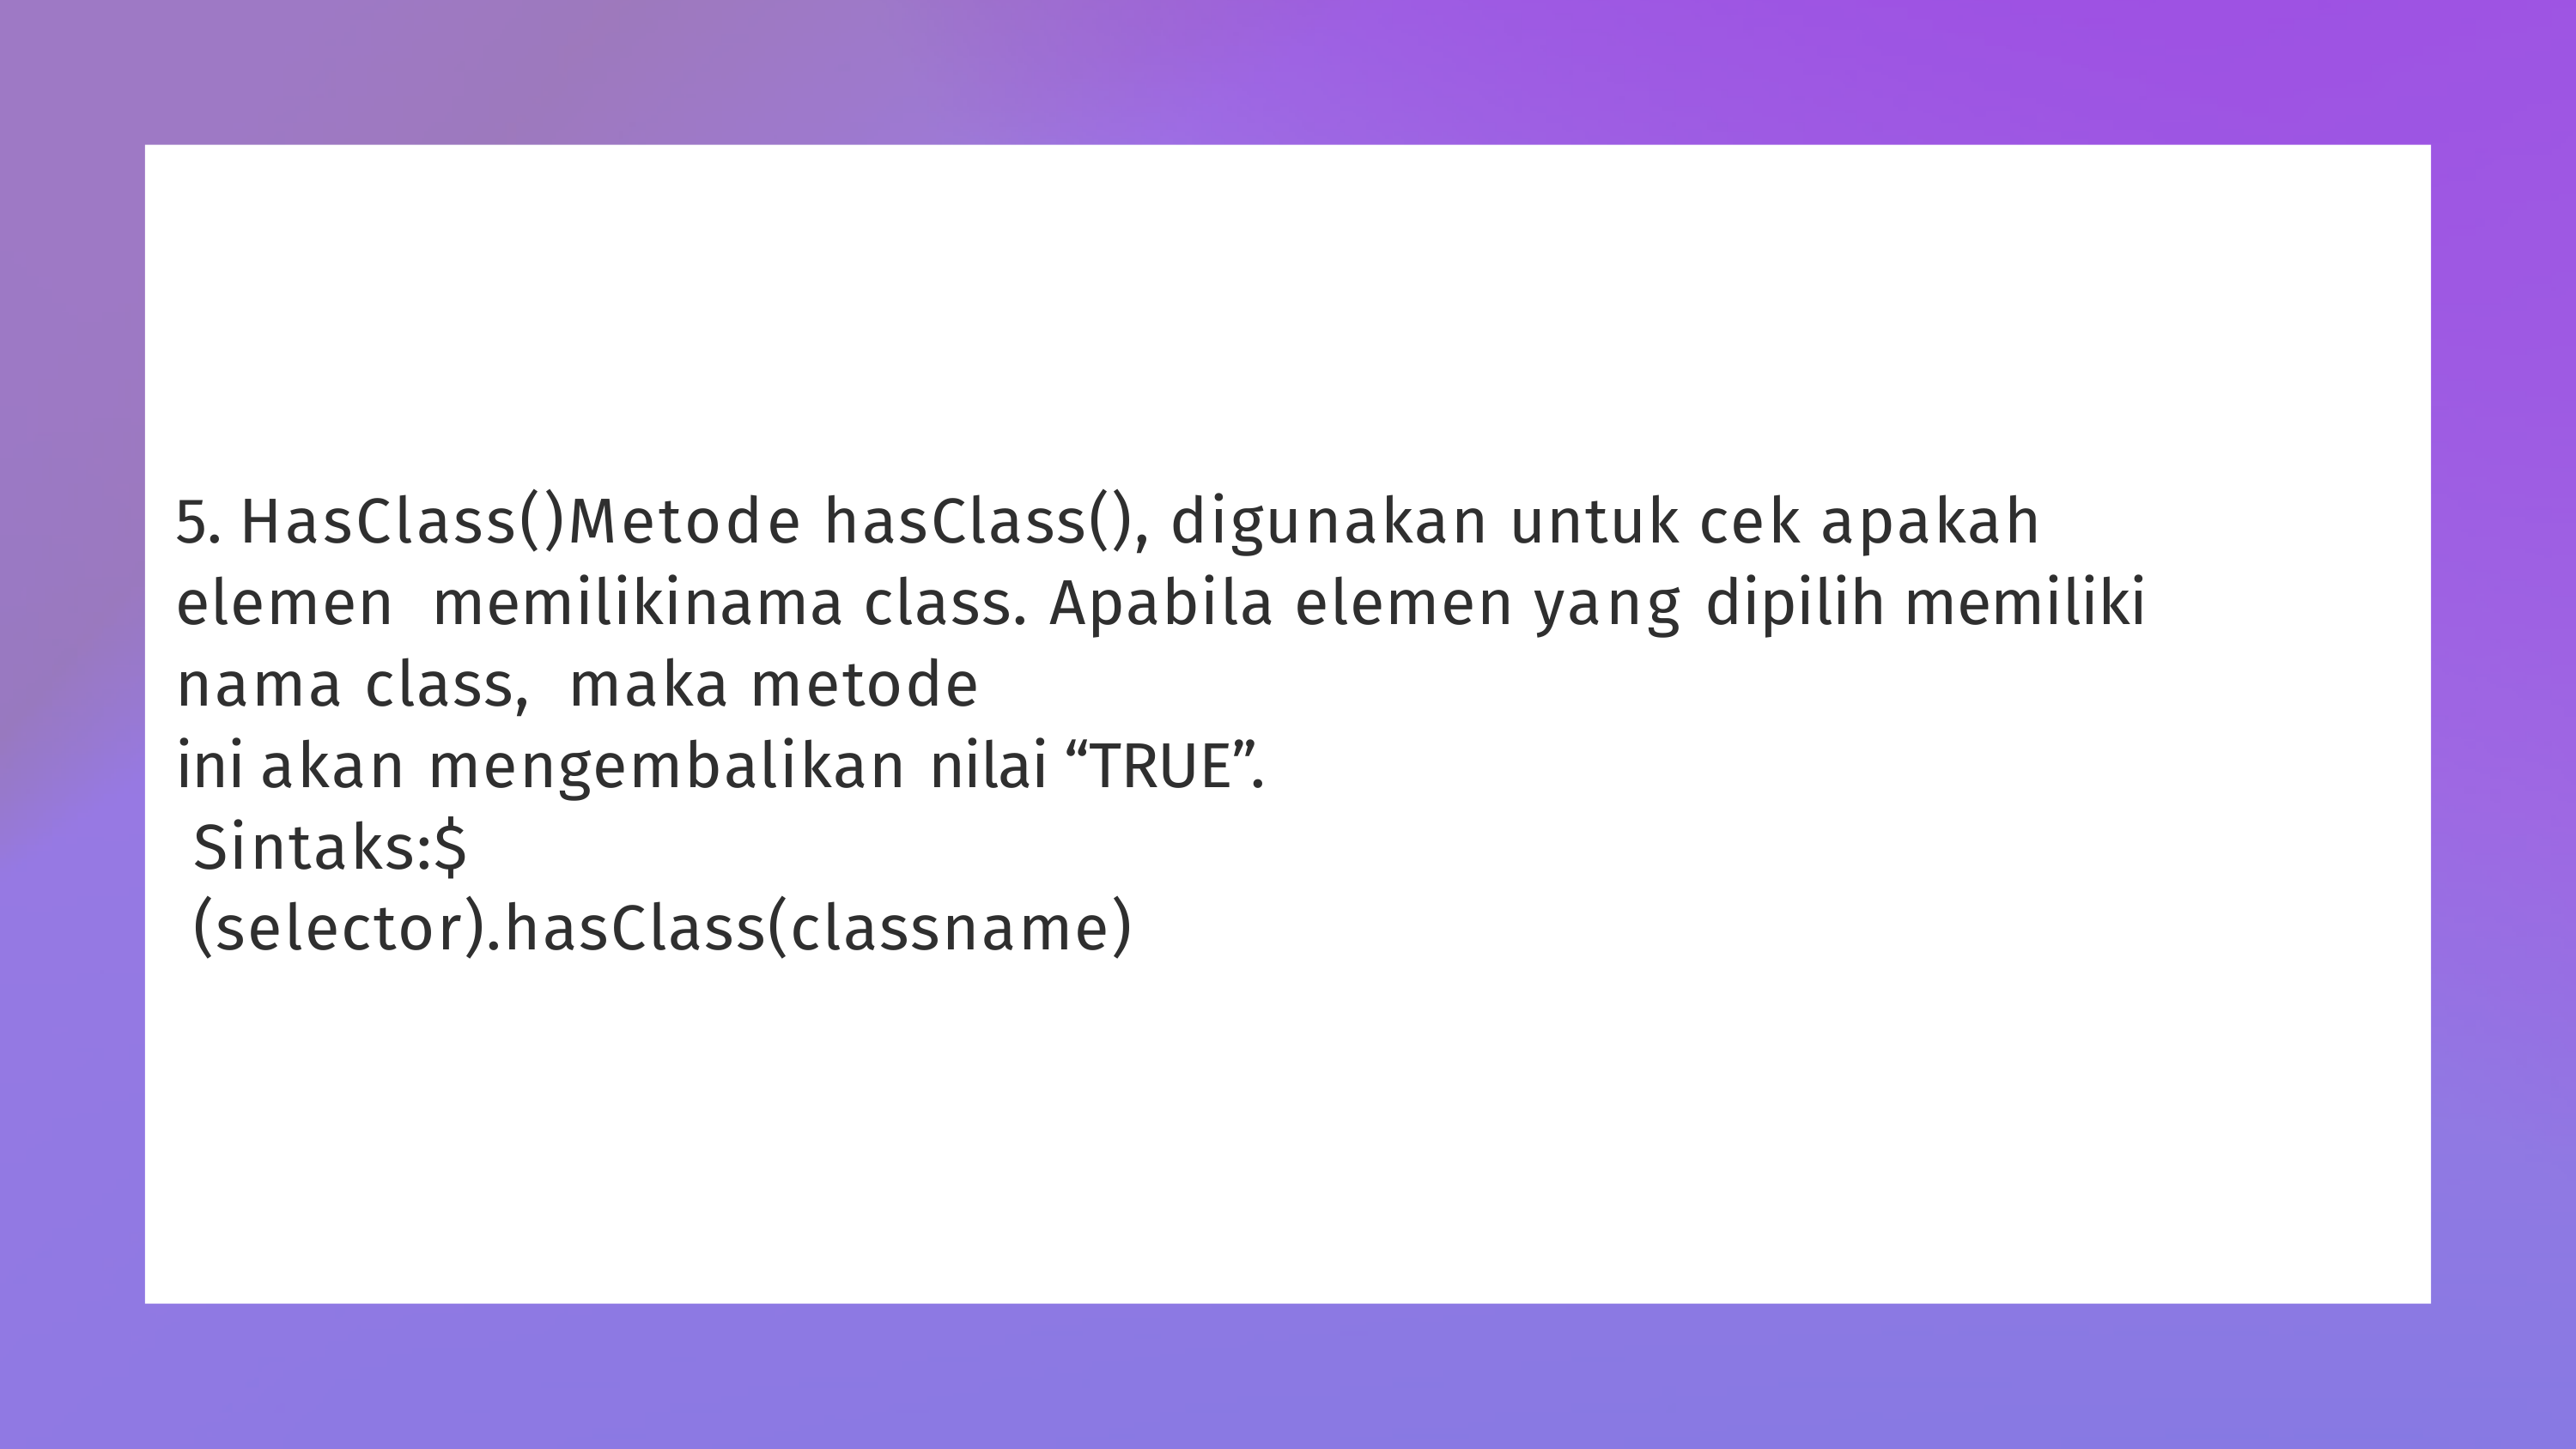

# 5. HasClass()Metode hasClass(), digunakan untuk cek apakah elemen  memilikinama class. Apabila elemen yang dipilih memiliki nama class,  maka metode
ini akan mengembalikan nilai “TRUE”.  Sintaks:$(selector).hasClass(classname)